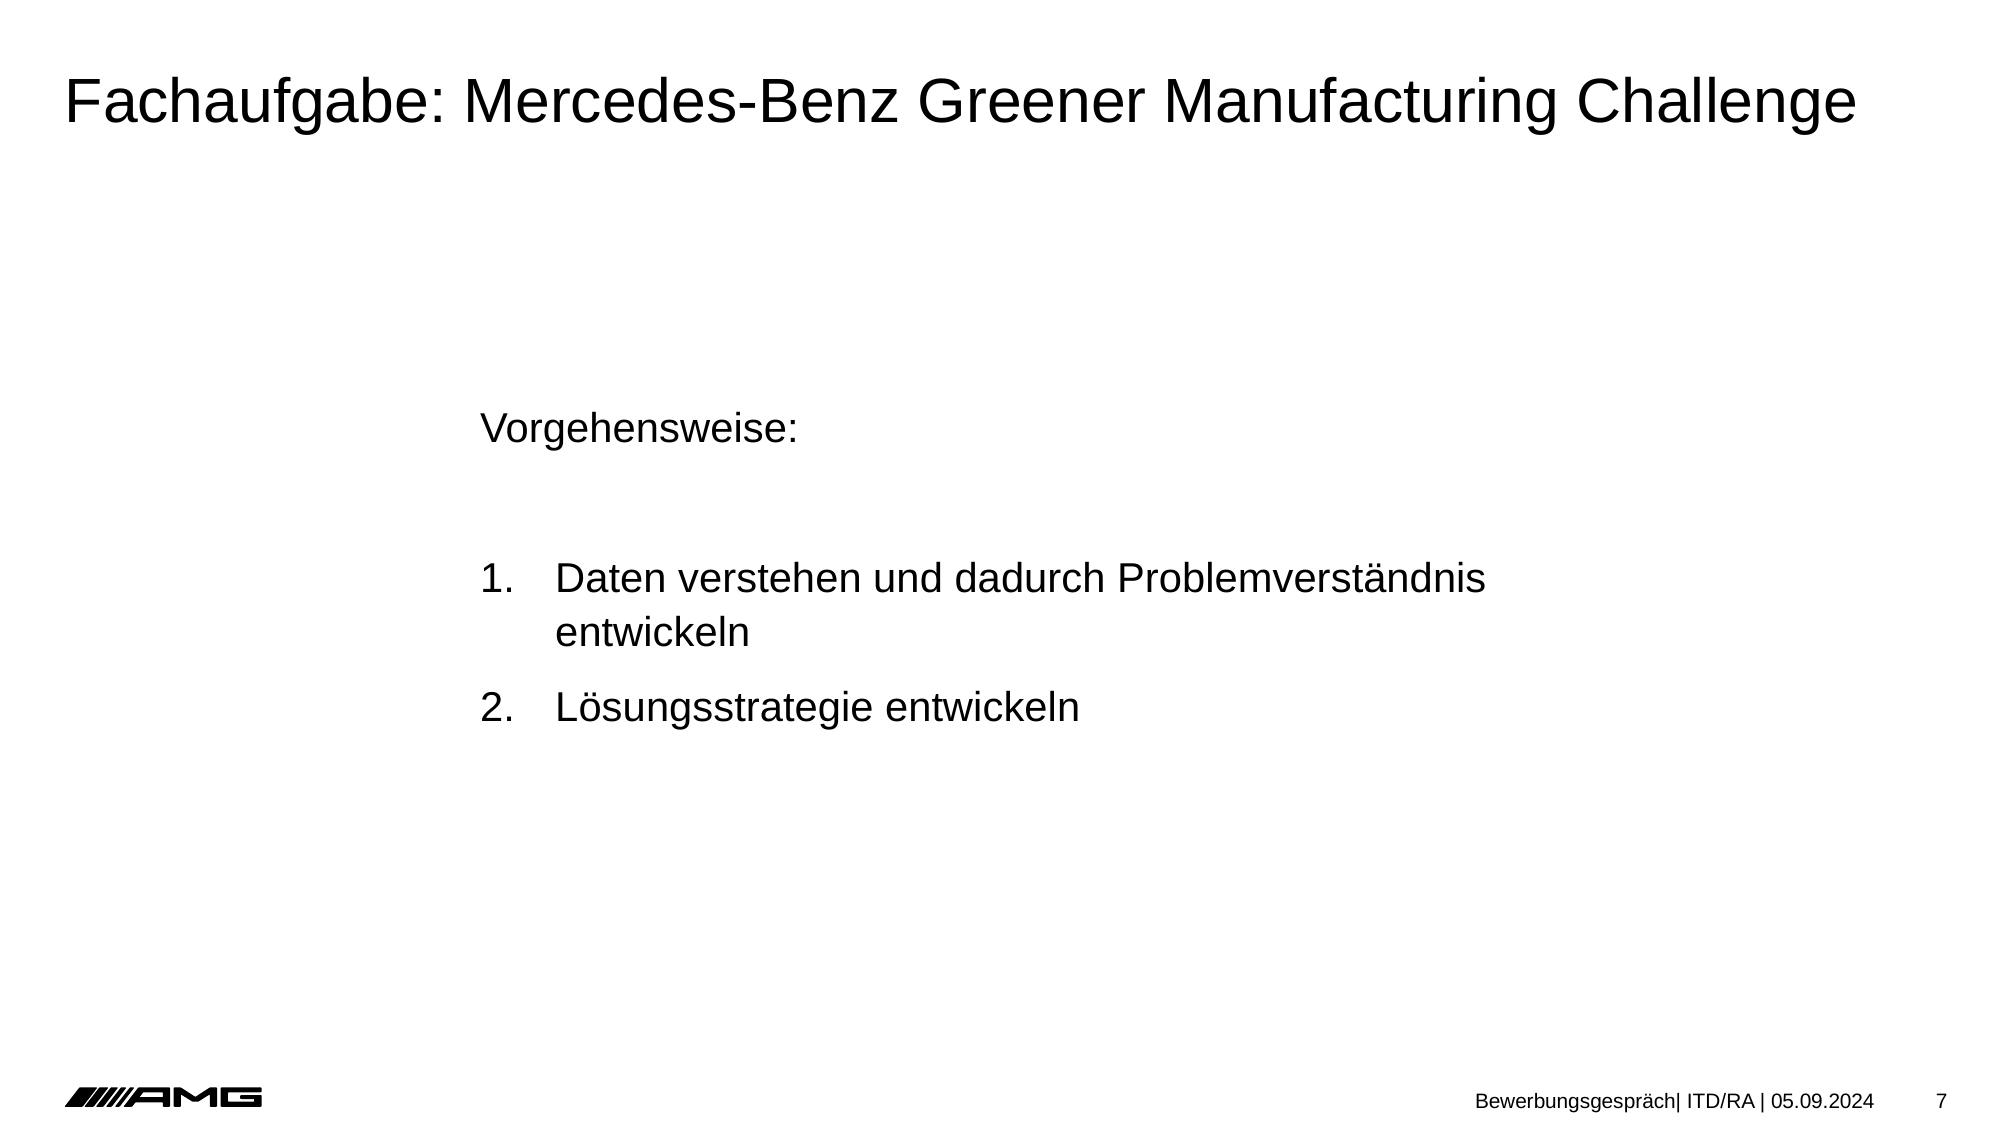

# Fachaufgabe: Mercedes-Benz Greener Manufacturing Challenge
Vorgehensweise:

Daten verstehen und dadurch Problemverständnis entwickeln
Lösungsstrategie entwickeln

Bewerbungsgespräch| ITD/RA | 05.09.2024
7